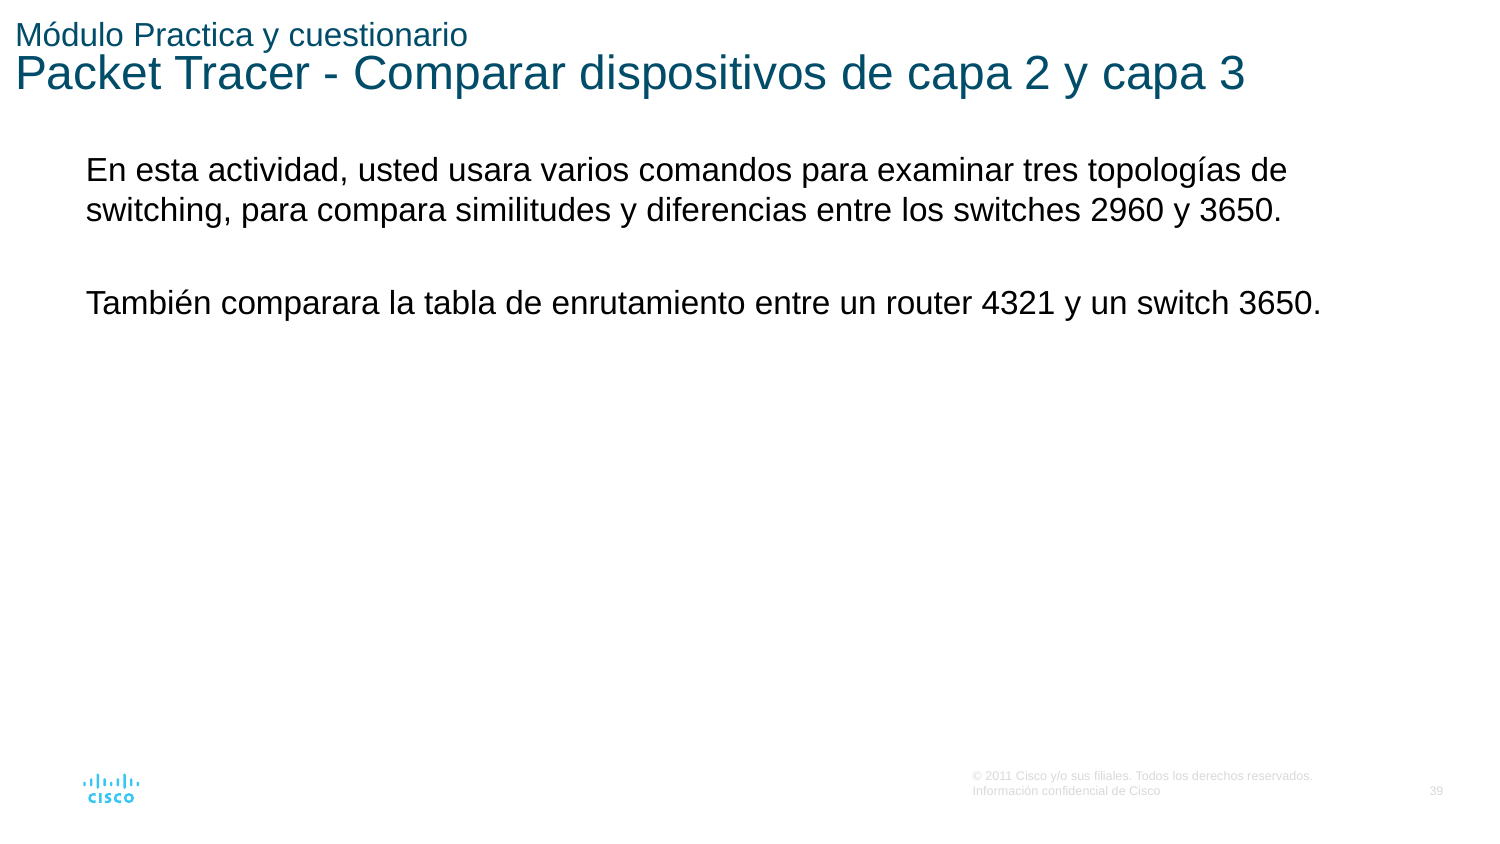

# Módulo Practica y cuestionario Packet Tracer - Comparar dispositivos de capa 2 y capa 3
En esta actividad, usted usara varios comandos para examinar tres topologías de switching, para compara similitudes y diferencias entre los switches 2960 y 3650.

También comparara la tabla de enrutamiento entre un router 4321 y un switch 3650.